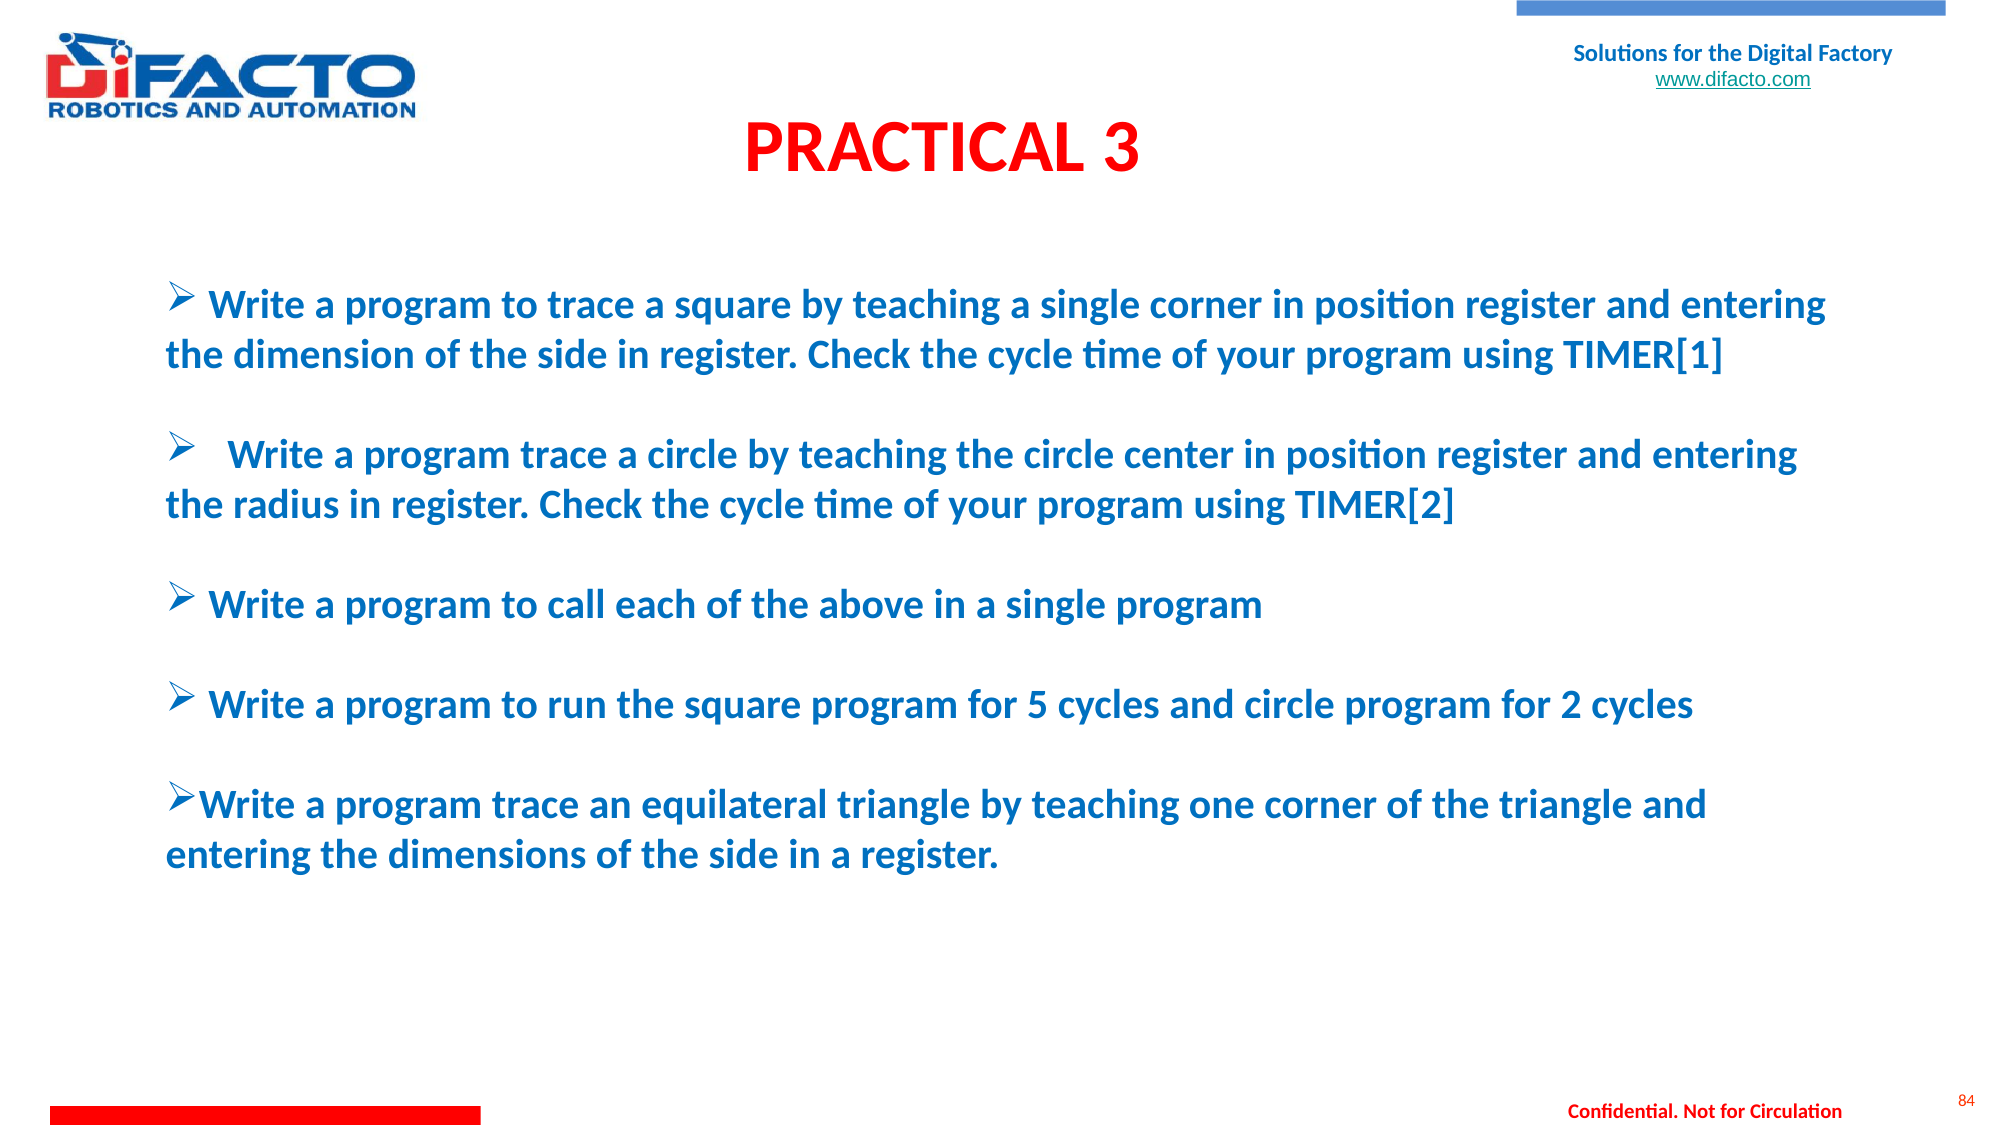

PRACTICAL 3
 Write a program to trace a square by teaching a single corner in position register and entering the dimension of the side in register. Check the cycle time of your program using TIMER[1]

   Write a program trace a circle by teaching the circle center in position register and entering the radius in register. Check the cycle time of your program using TIMER[2]

 Write a program to call each of the above in a single program

 Write a program to run the square program for 5 cycles and circle program for 2 cycles

Write a program trace an equilateral triangle by teaching one corner of the triangle and entering the dimensions of the side in a register.